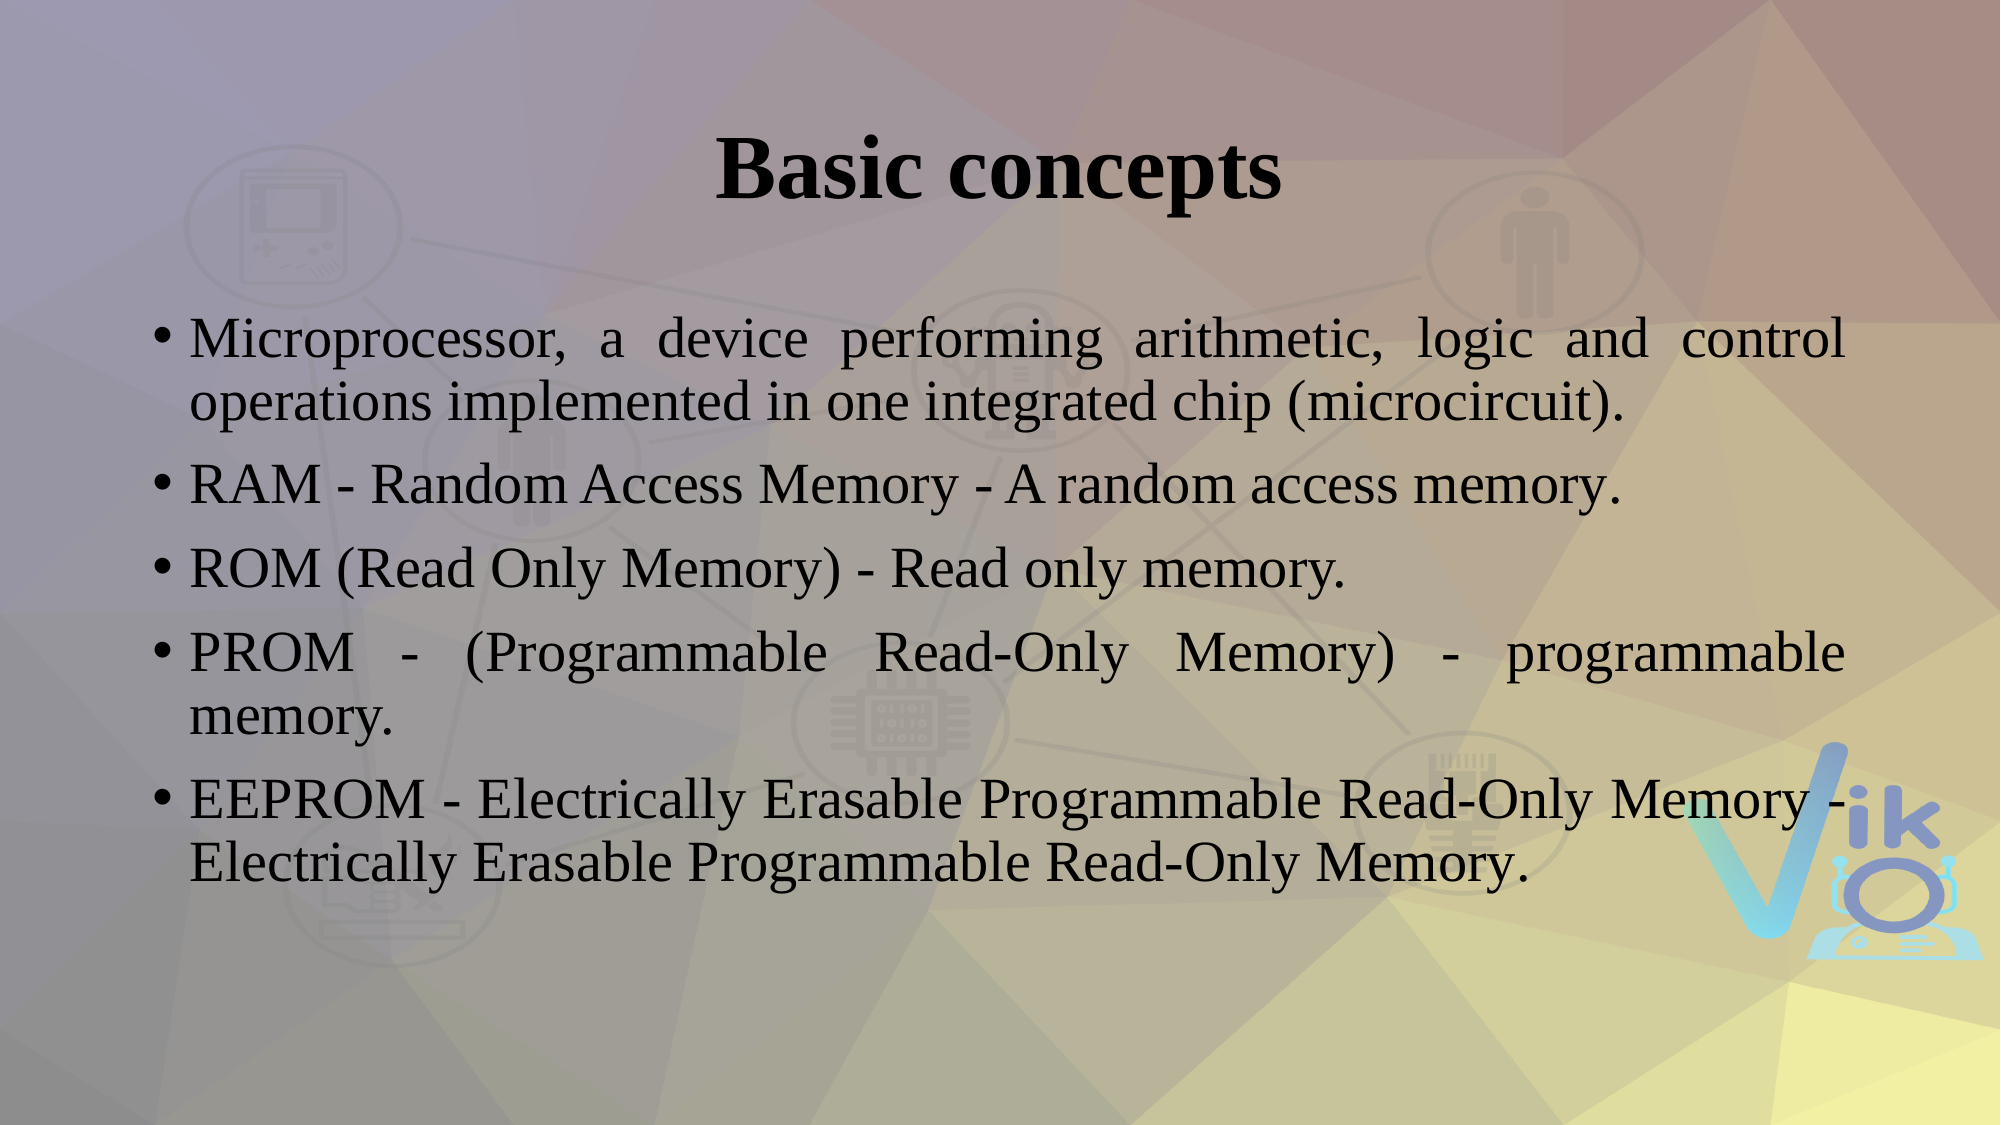

# Basic concepts
Microprocessor, a device performing arithmetic, logic and control operations implemented in one integrated chip (microcircuit).
RAM - Random Access Memory - A random access memory.
ROM (Read Only Memory) - Read only memory.
PROM - (Programmable Read-Only Memory) - programmable memory.
EEPROM - Electrically Erasable Programmable Read-Only Memory - Electrically Erasable Programmable Read-Only Memory.